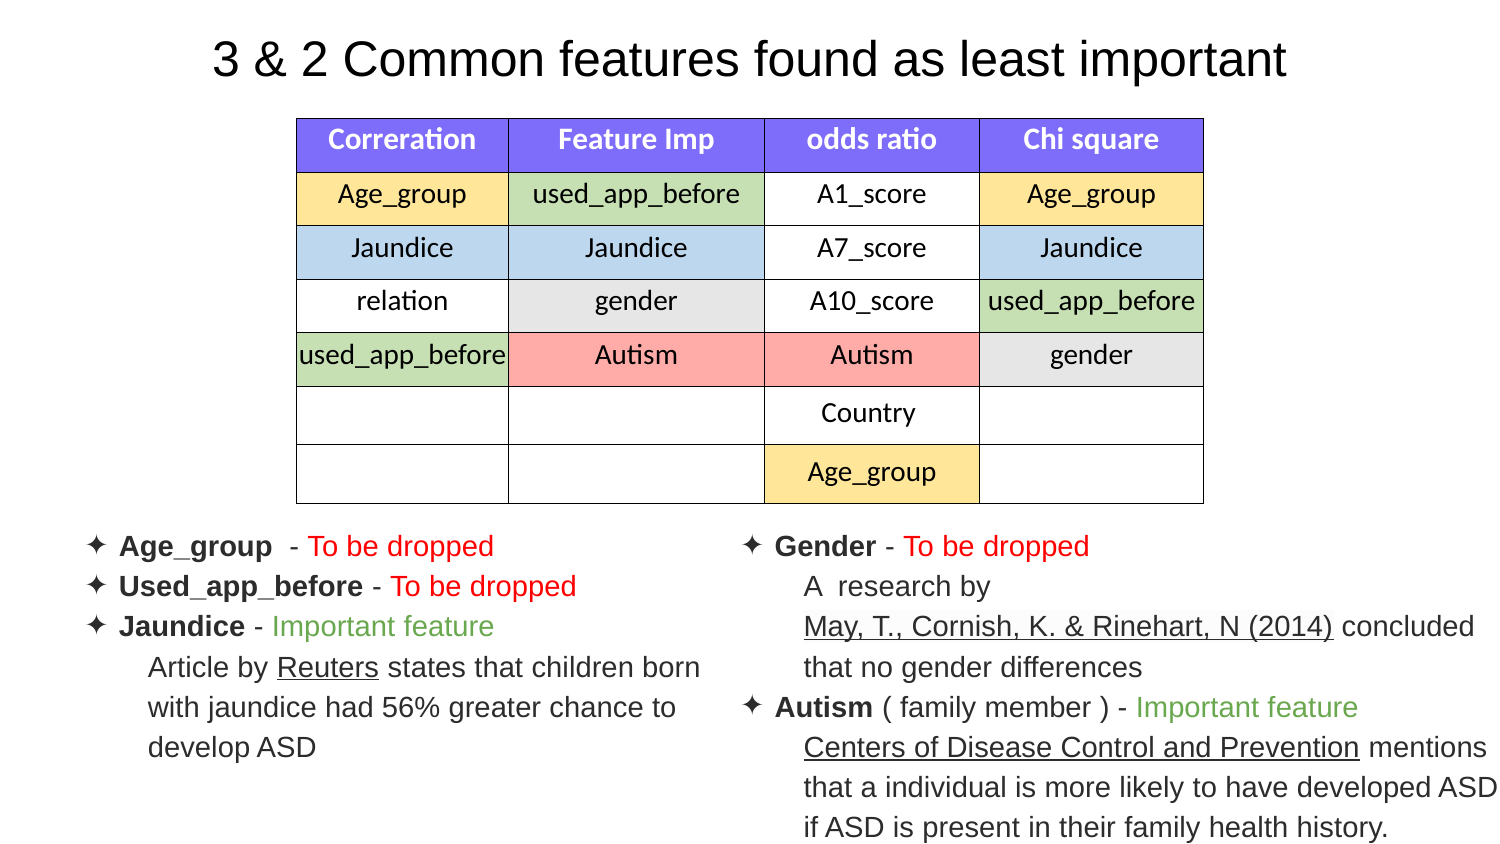

# 3 & 2 Common features found as least important
| Correration | Feature Imp | odds ratio | Chi square |
| --- | --- | --- | --- |
| Age\_group | used\_app\_before | A1\_score | Age\_group |
| Jaundice | Jaundice | A7\_score | Jaundice |
| relation | gender | A10\_score | used\_app\_before |
| used\_app\_before | Autism | Autism | gender |
|  |  | Country |  |
|  |  | Age\_group |  |
Age_group  - To be dropped
Used_app_before - To be dropped
Jaundice - Important feature
Article by Reuters states that children born with jaundice had 56% greater chance to develop ASD

Gender - To be dropped
A  research by May, T., Cornish, K. & Rinehart, N (2014) concluded that no gender differences
Autism ( family member ) - Important feature
Centers of Disease Control and Prevention mentions that a individual is more likely to have developed ASD if ASD is present in their family health history.